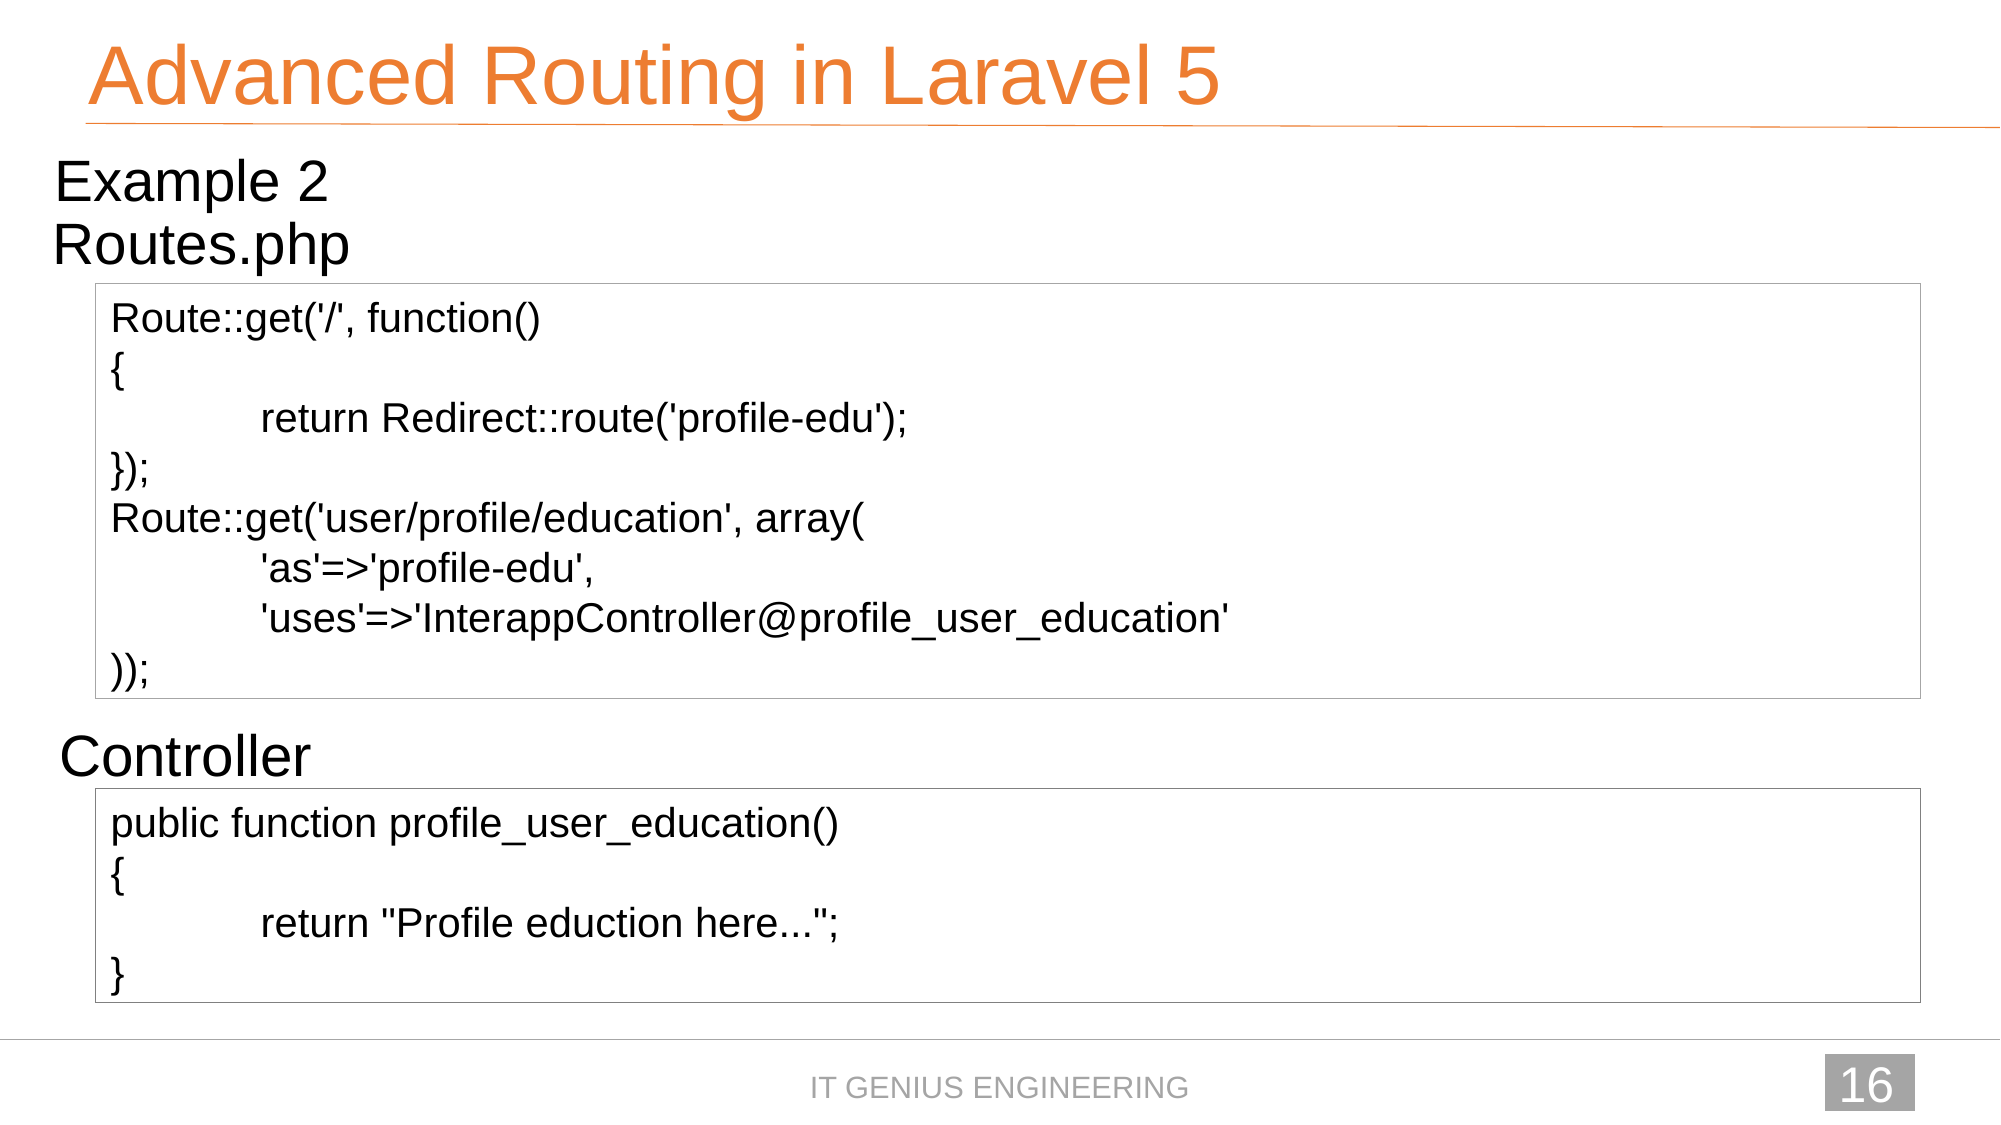

Advanced Routing in Laravel 5
Example 2
Routes.php
Route::get('/', function()
{
	return Redirect::route('profile-edu');
});
Route::get('user/profile/education', array(
	'as'=>'profile-edu',
	'uses'=>'InterappController@profile_user_education'
));
Controller
public function profile_user_education()
{
	return "Profile eduction here...";
}
167
IT GENIUS ENGINEERING